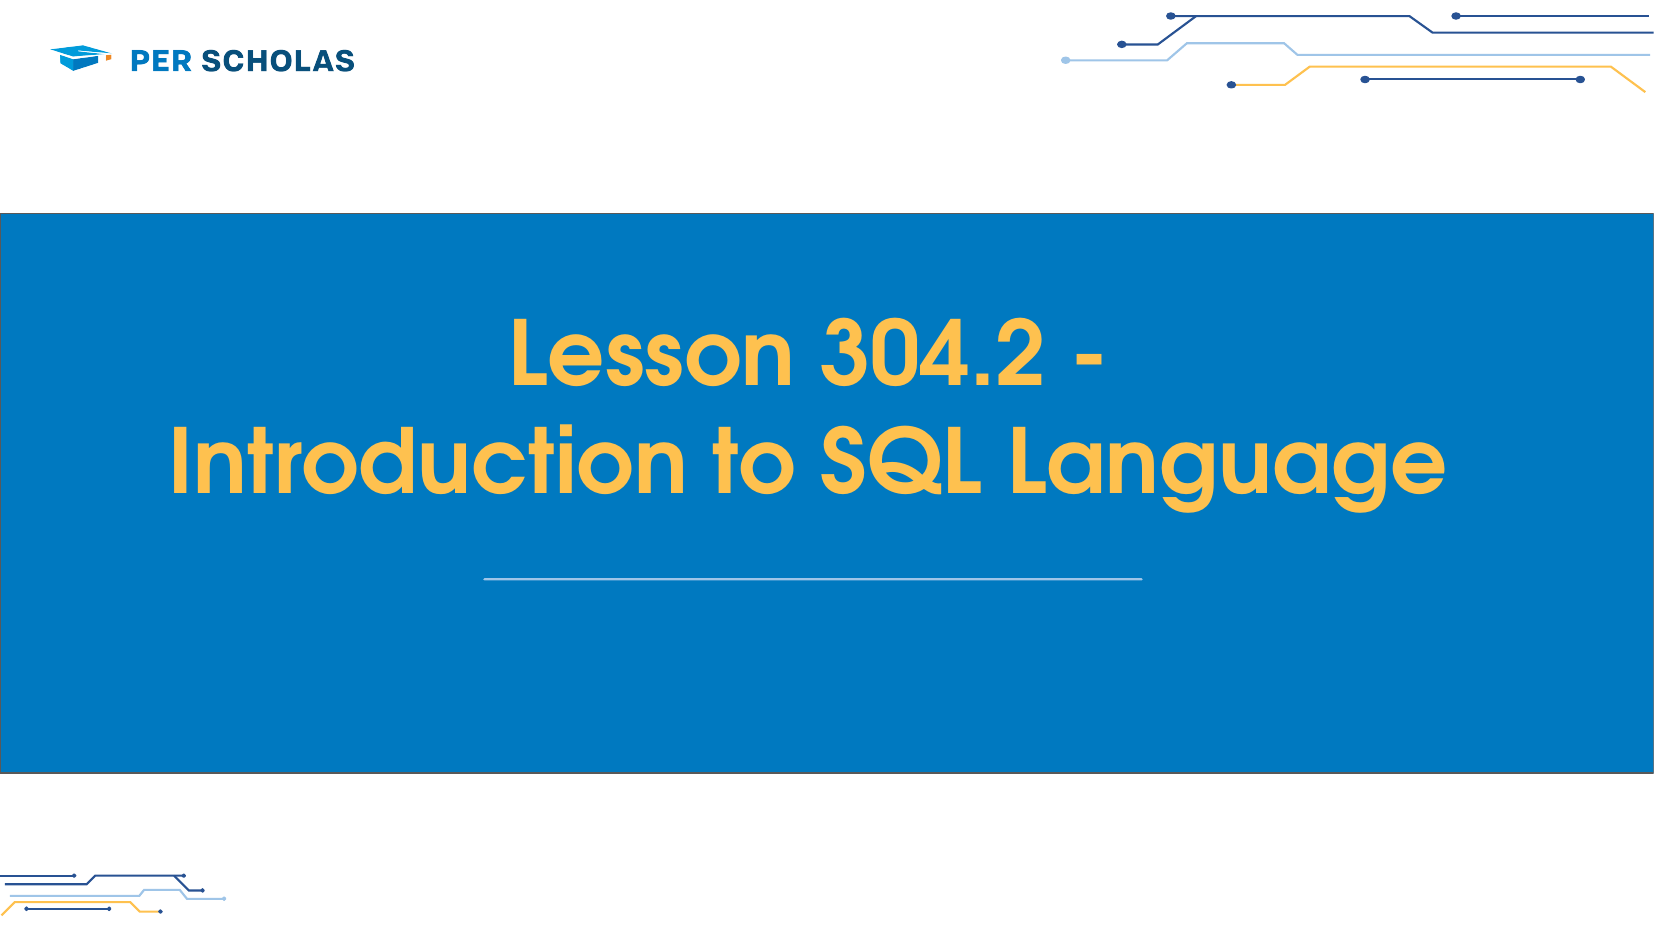

# Lesson 304.2 -
Introduction to SQL Language